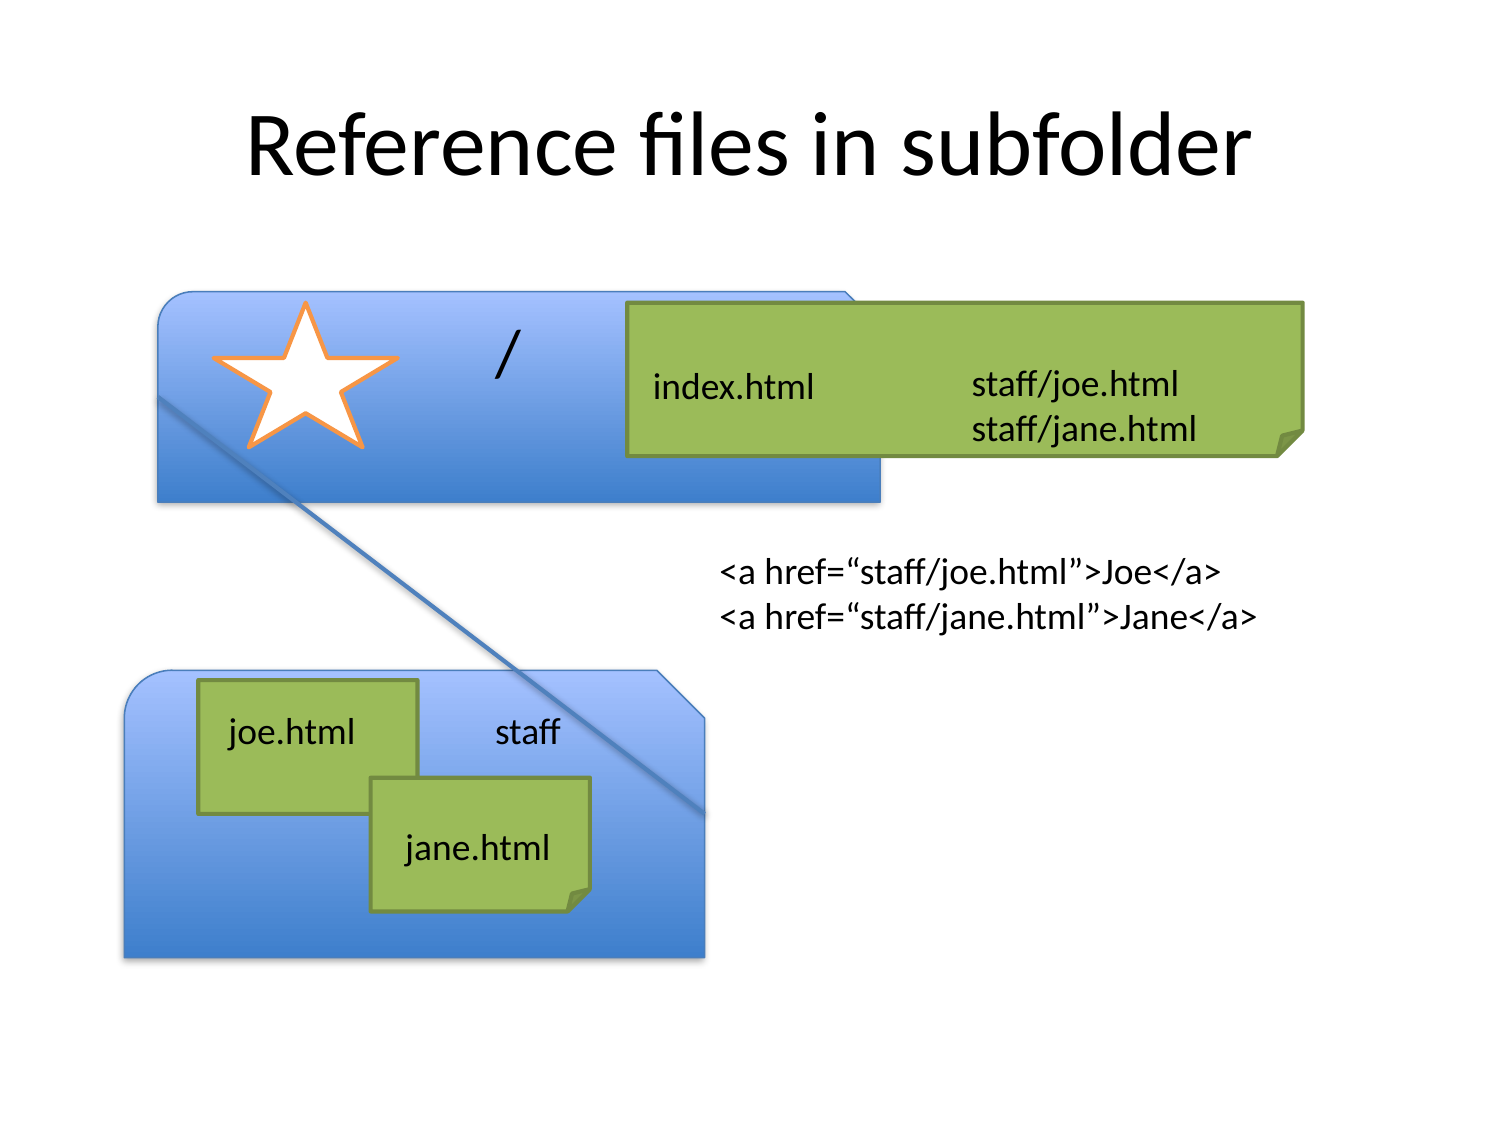

# Reference files in subfolder

/

staff/joe.html
staff/jane.html
index.html
<a href=“staff/joe.html”>Joe</a>
<a href=“staff/jane.html”>Jane</a>

staff
joe.html

jane.html